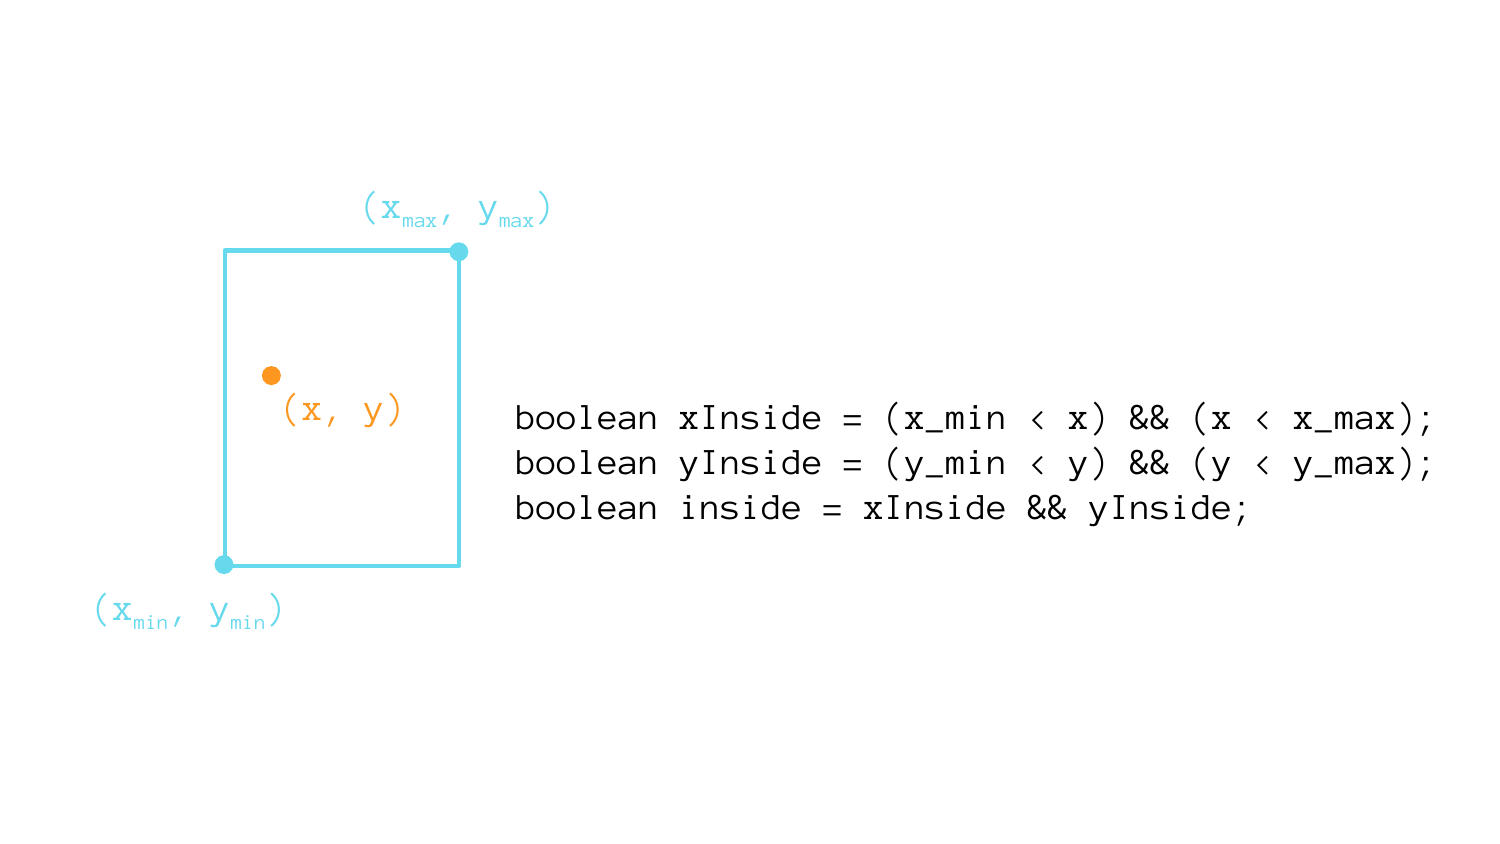

(xmax, ymax)

(x, y)
boolean xInside = (x_min < x) && (x < x_max);
boolean yInside = (y_min < y) && (y < y_max);
boolean inside = xInside && yInside;

(xmin, ymin)